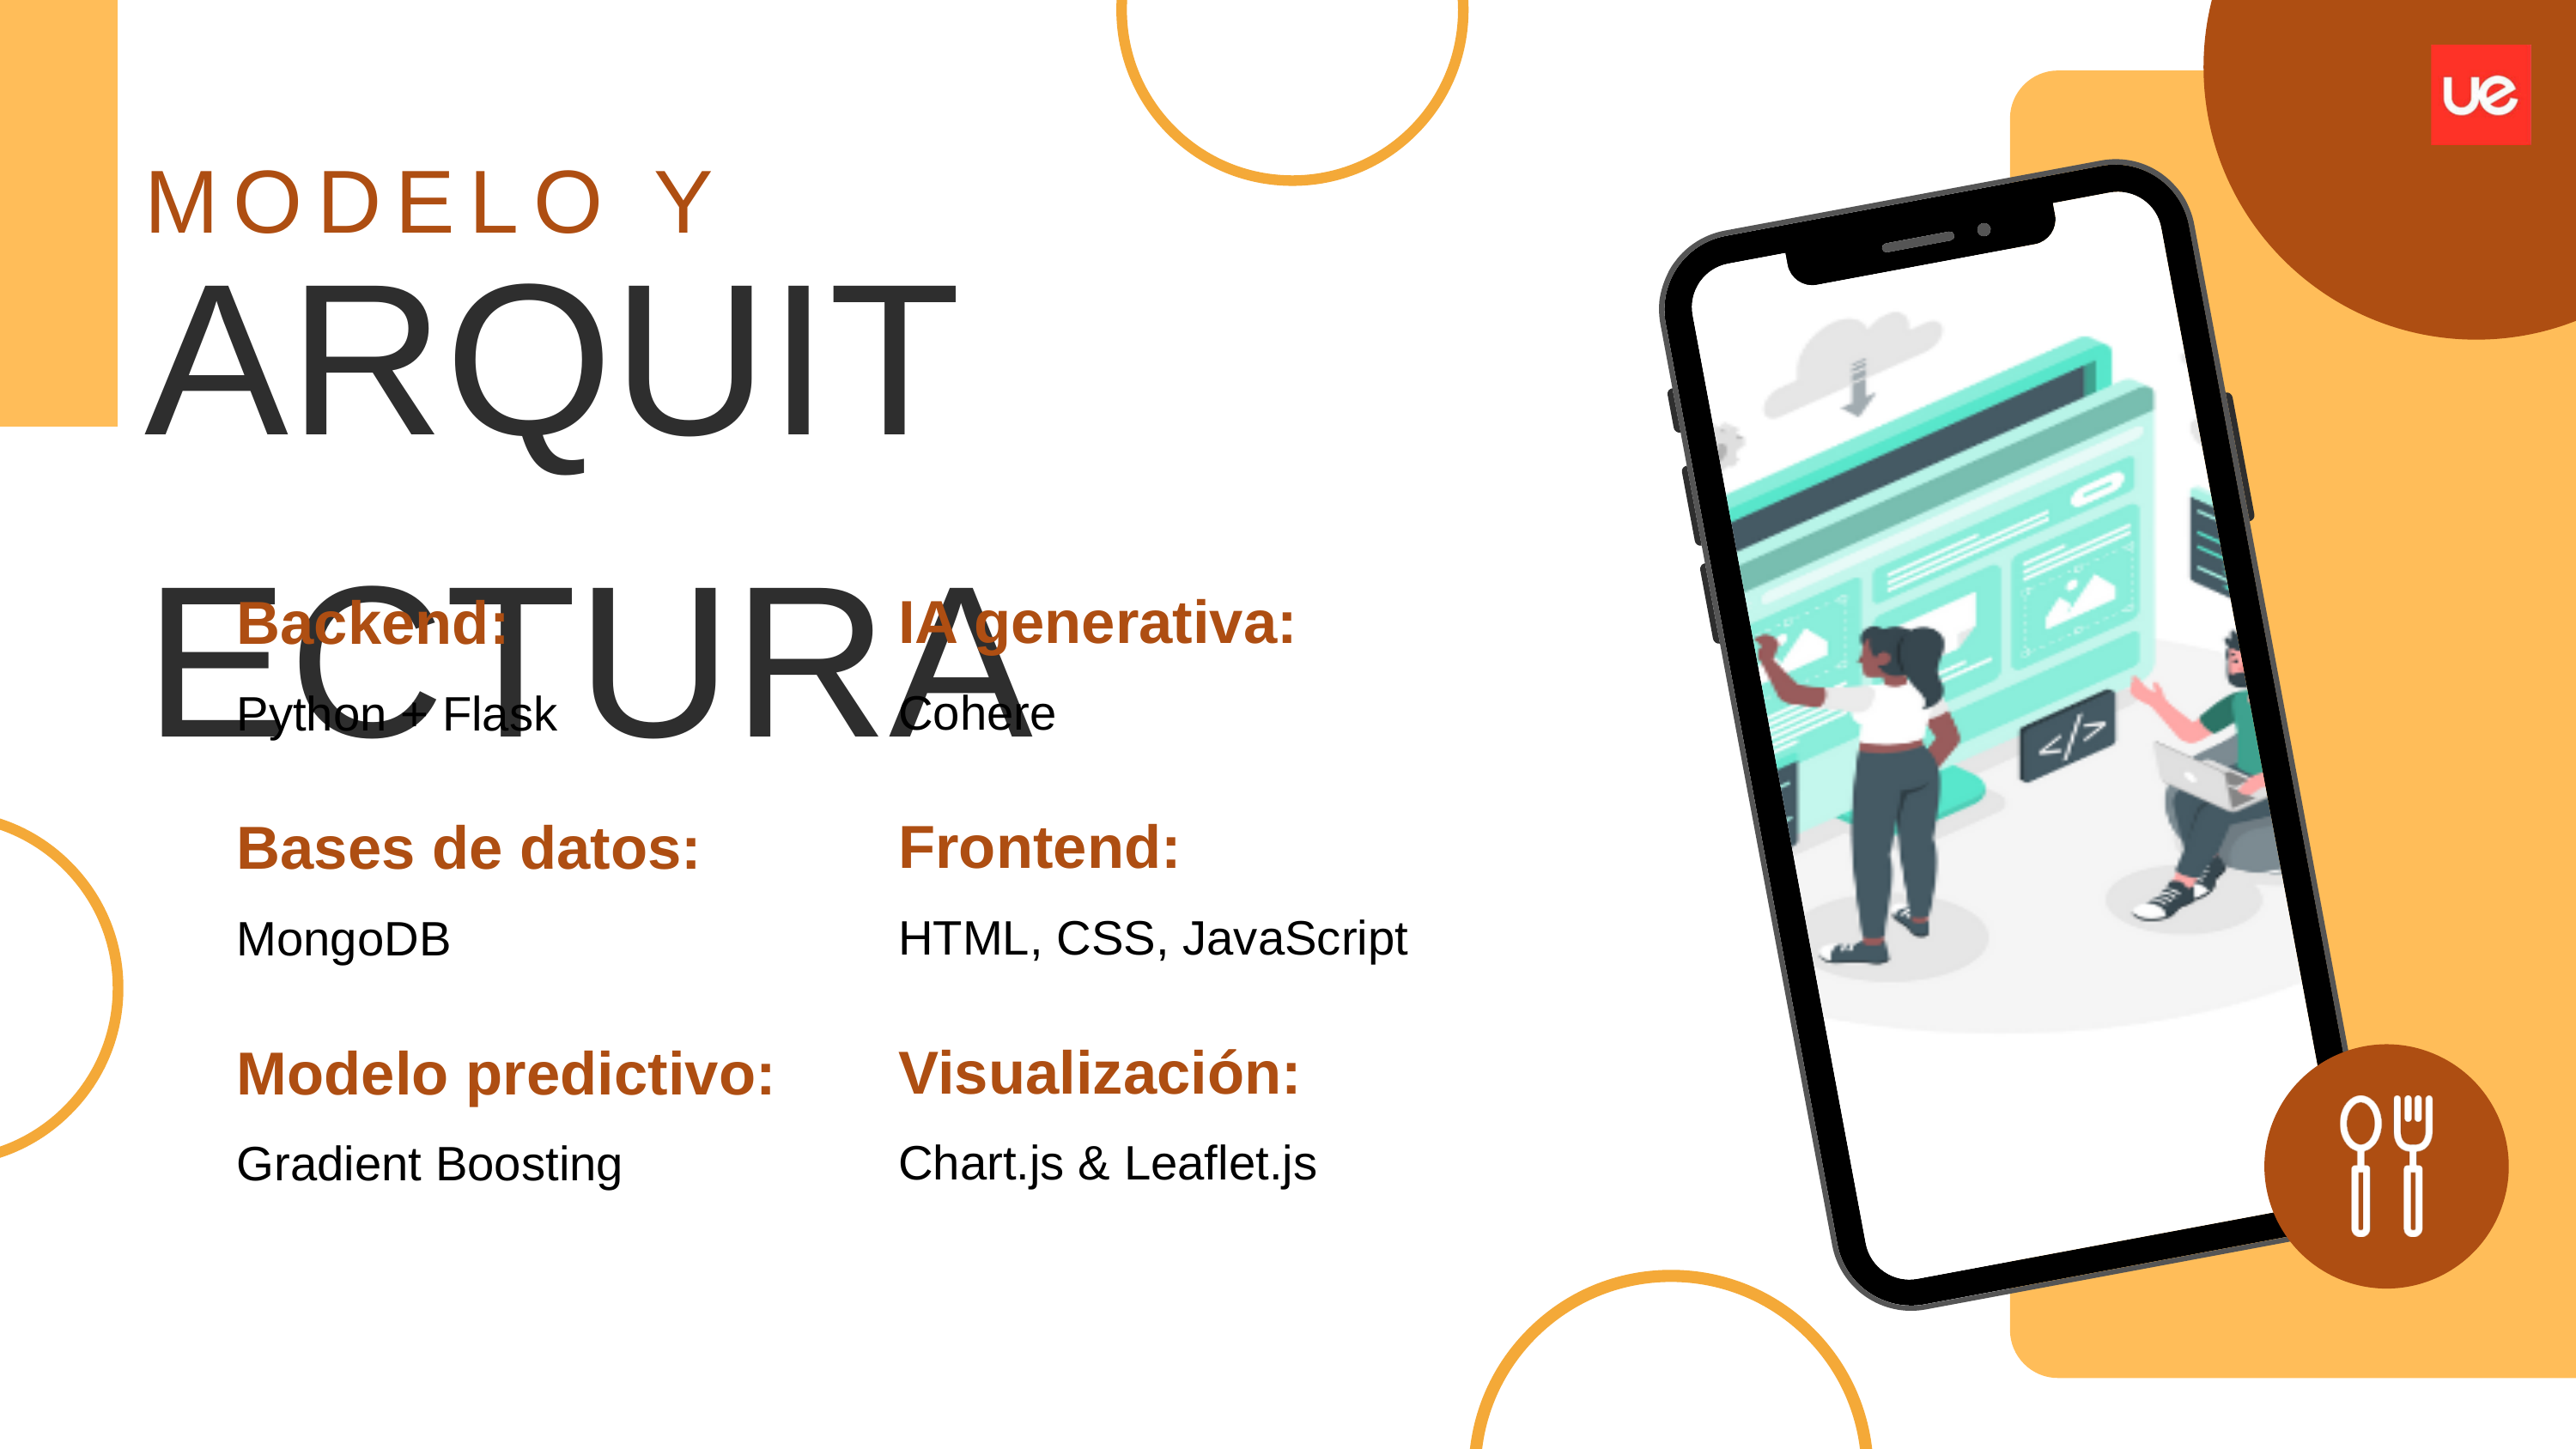

MODELO Y
ARQUITECTURA

IA generativa:
Backend:
Cohere
Python + Flask
Frontend:
Bases de datos:

HTML, CSS, JavaScript
MongoDB
Visualización:
Modelo predictivo:

Chart.js & Leaflet.js
Gradient Boosting